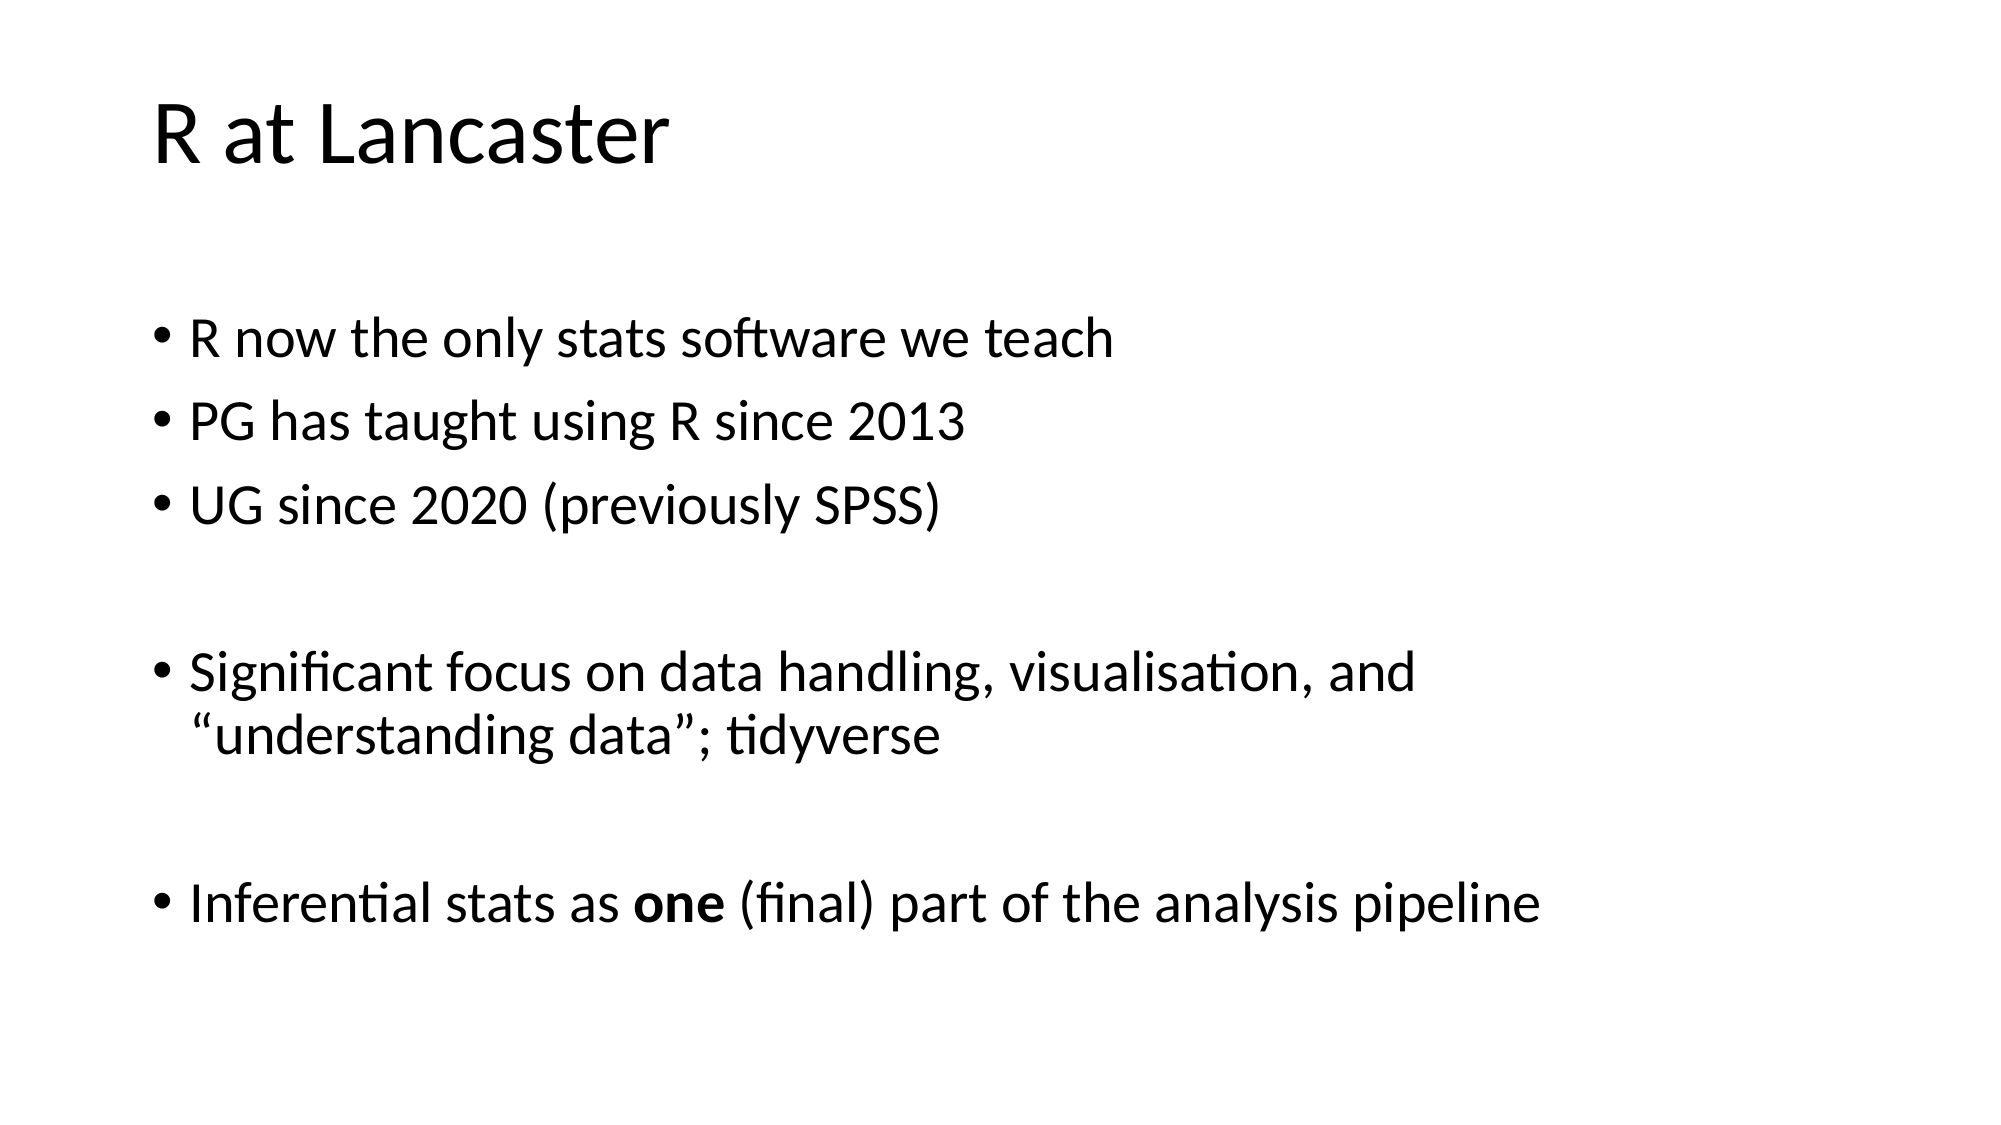

# R at Lancaster
R now the only stats software we teach
PG has taught using R since 2013
UG since 2020 (previously SPSS)

Significant focus on data handling, visualisation, and “understanding data”; tidyverse

Inferential stats as one (final) part of the analysis pipeline